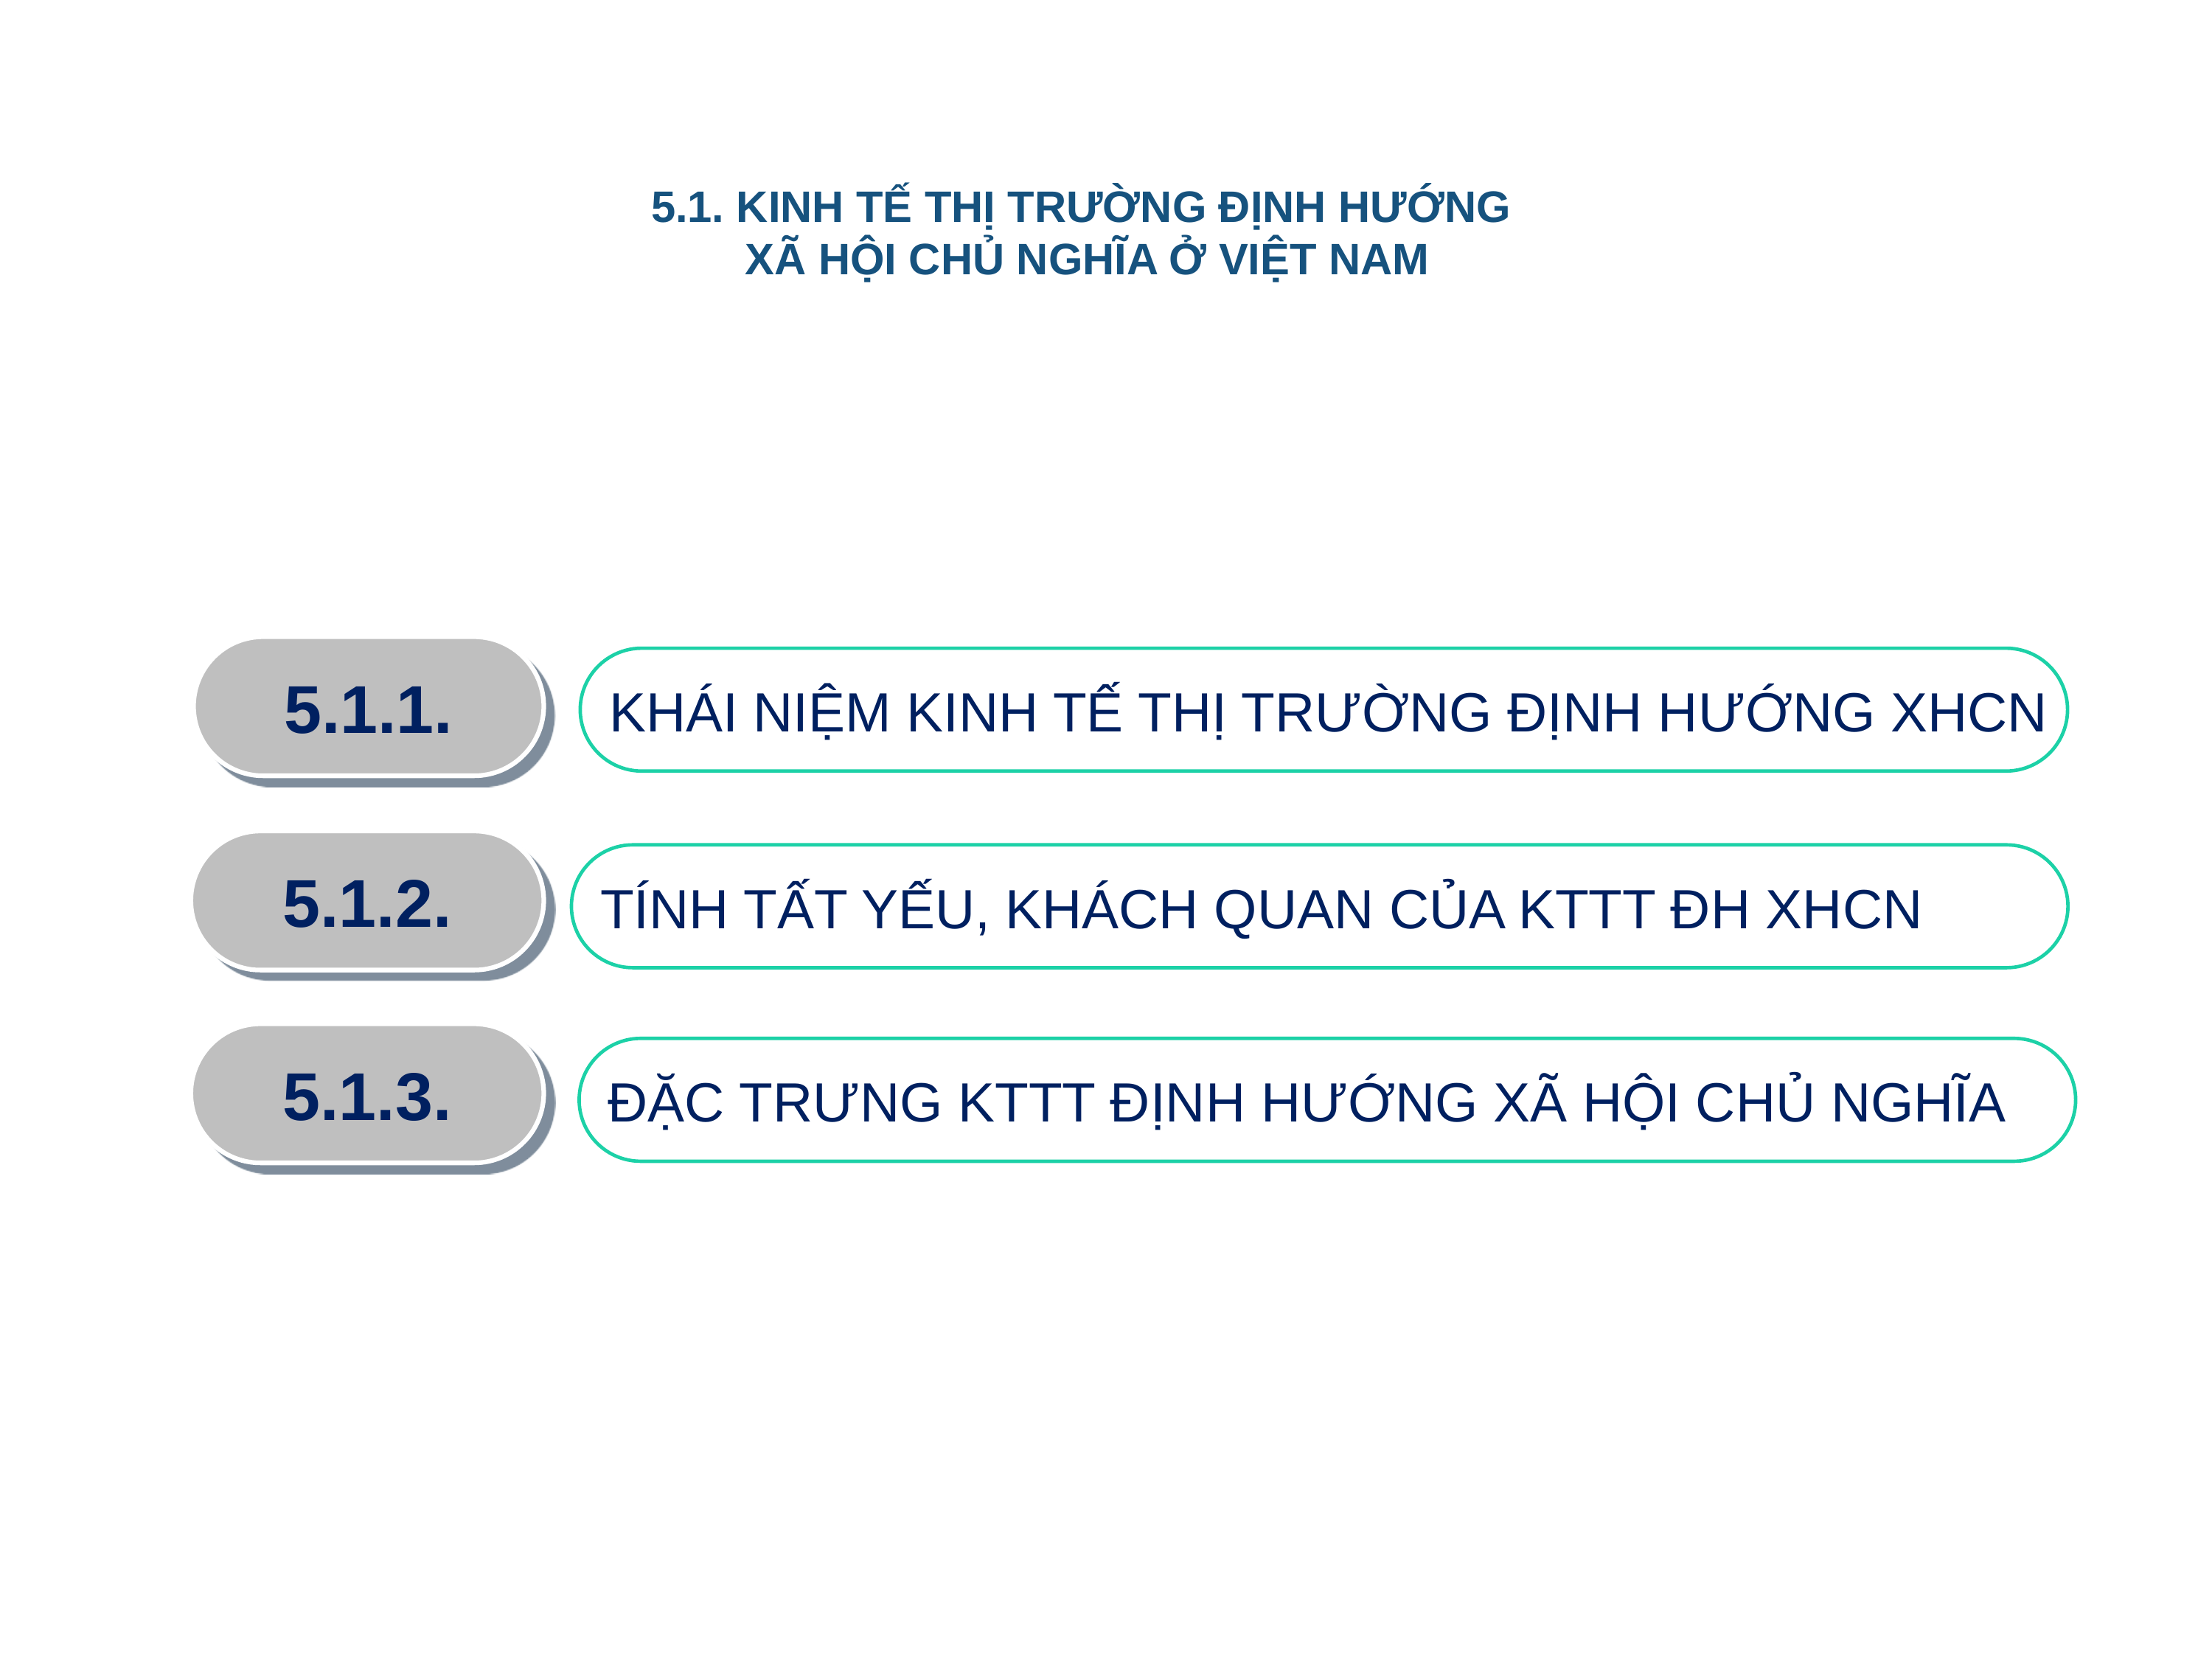

# 5.1. KINH TẾ THỊ TRƯỜNG ĐỊNH HƯỚNG XÃ HỘI CHỦ NGHĨA Ở VIỆT NAM
5.1.1.
KHÁI NIỆM KINH TẾ THỊ TRƯỜNG ĐỊNH HƯỚNG XHCN
5.1.2.
TÍNH TẤT YẾU, KHÁCH QUAN CỦA KTTT ĐH XHCN
5.1.3.
ĐẶC TRƯNG KTTT ĐỊNH HƯỚNG XÃ HỘI CHỦ NGHĨA